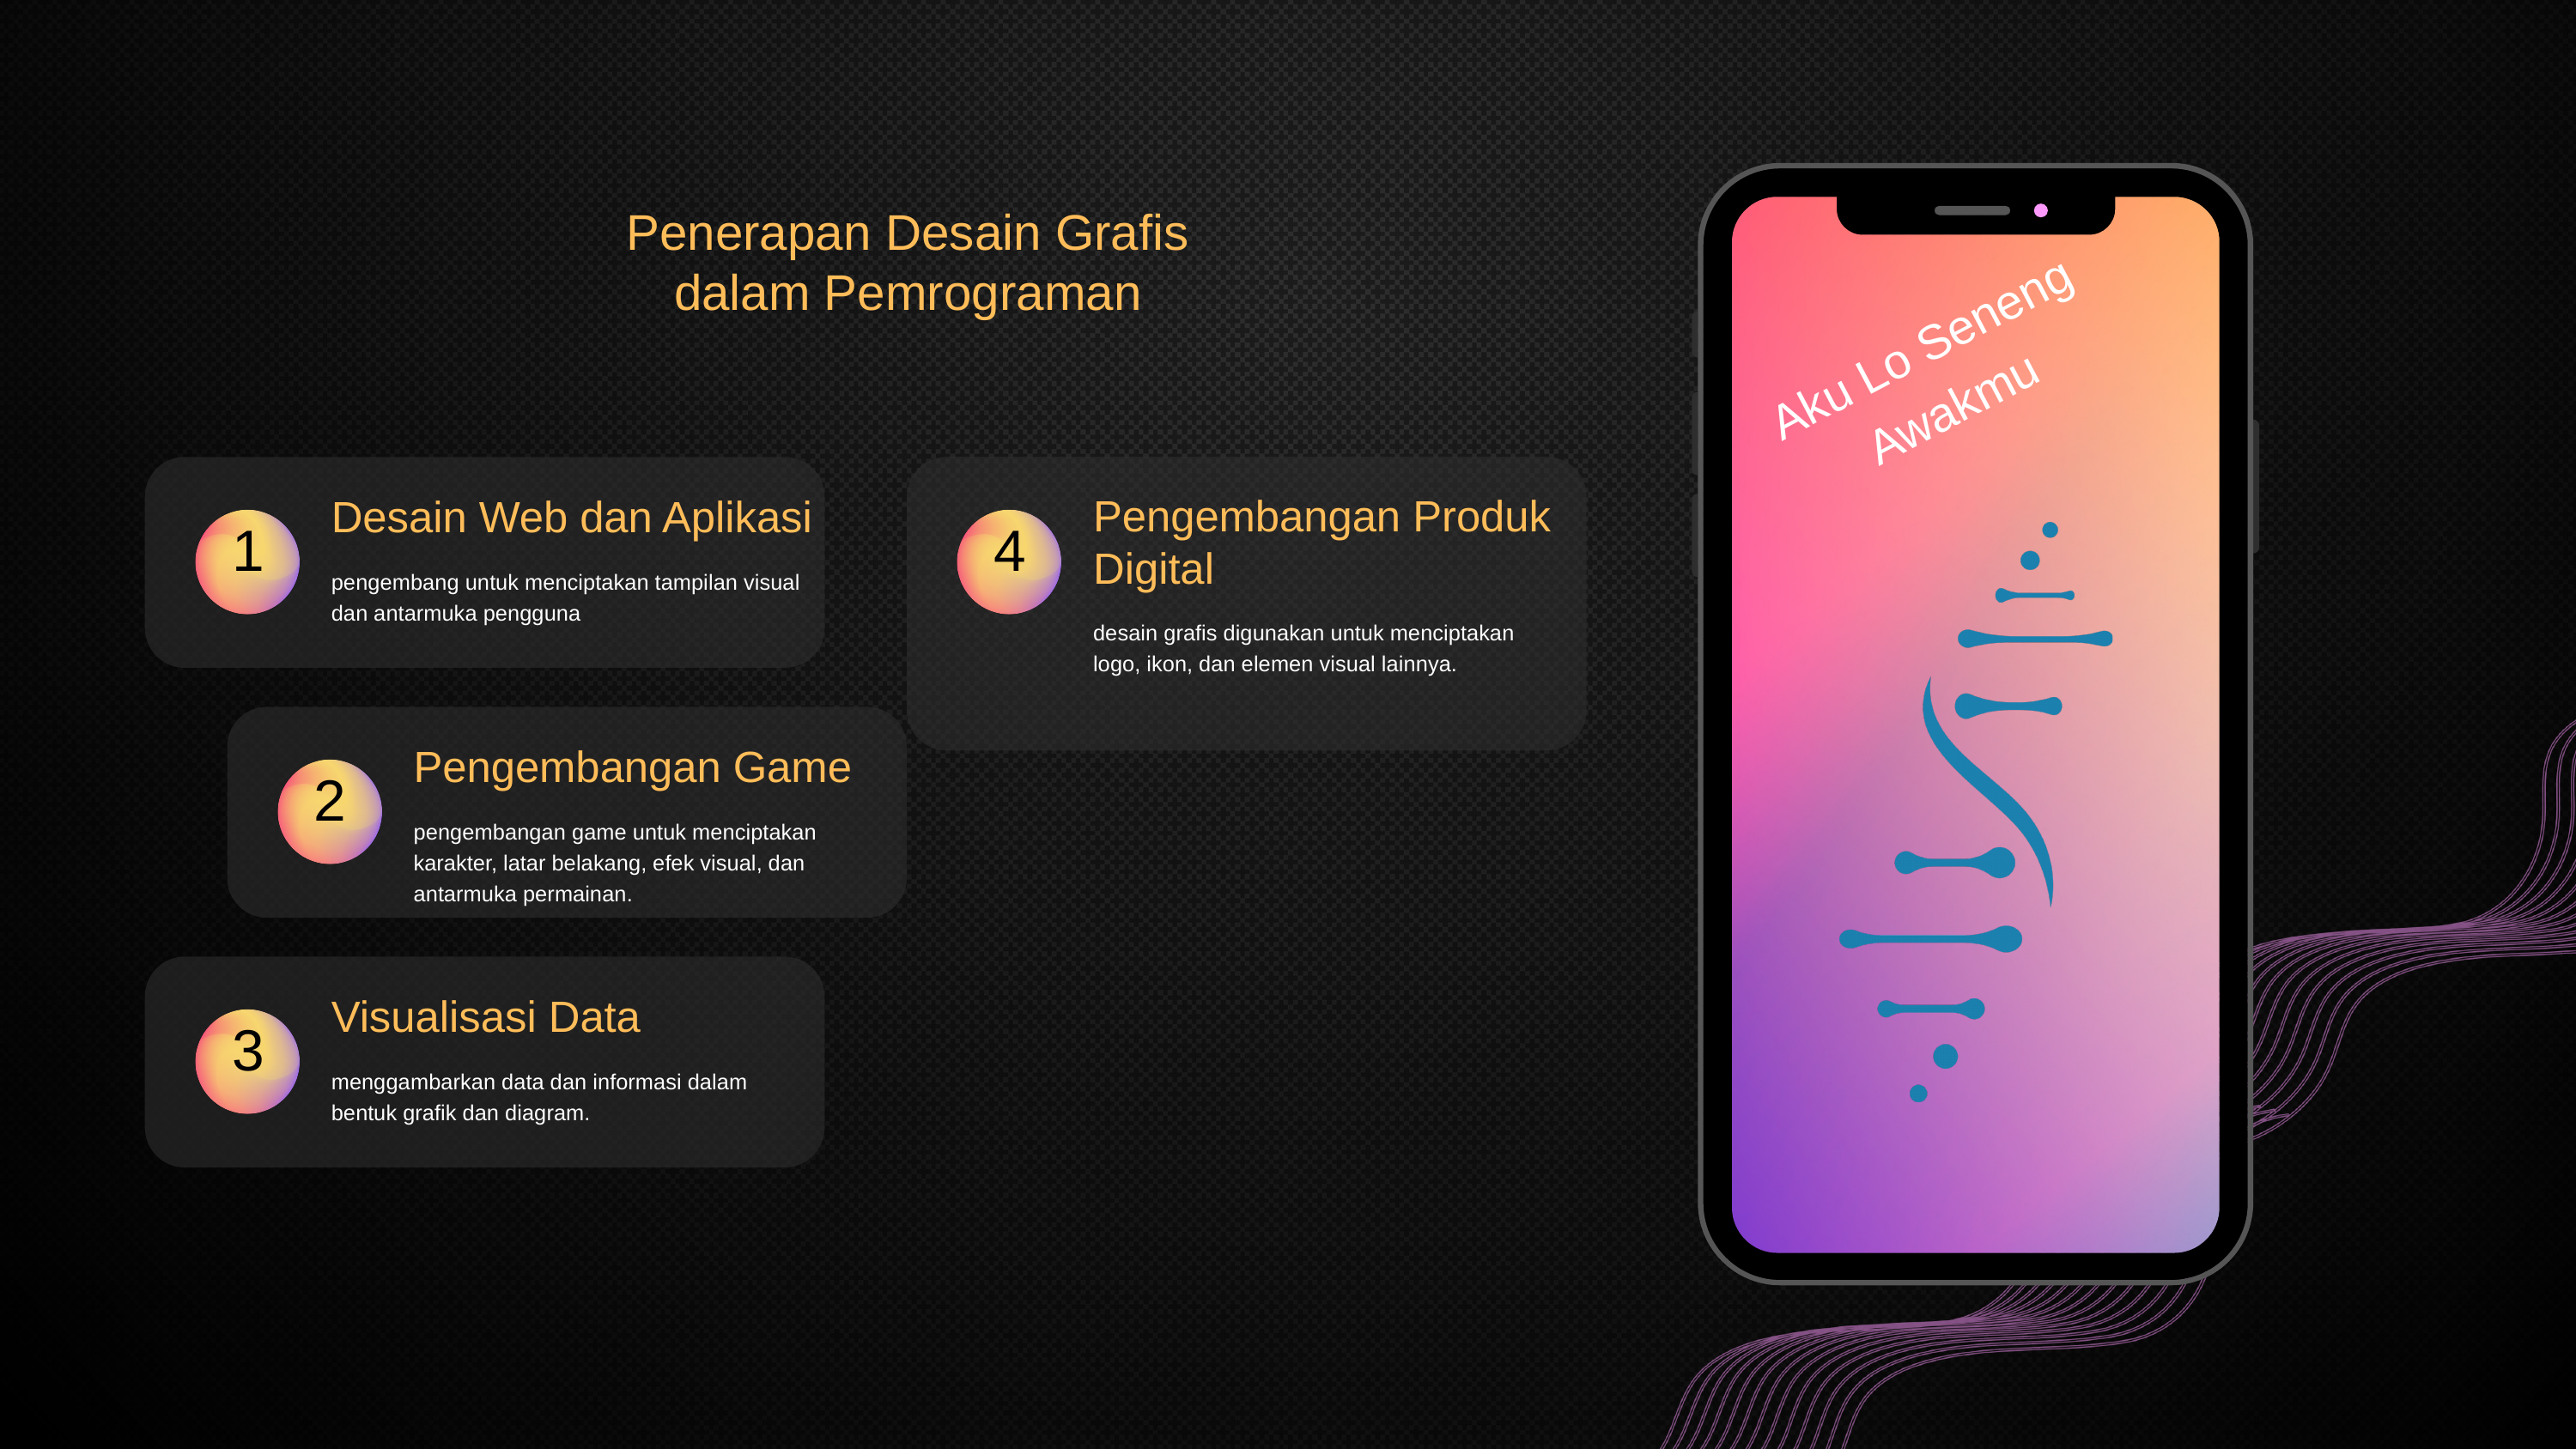

Penerapan Desain Grafis dalam Pemrograman
Aku Lo Seneng Awakmu

Pengembangan Produk Digital
Desain Web dan Aplikasi

4
1

pengembang untuk menciptakan tampilan visual dan antarmuka pengguna
desain grafis digunakan untuk menciptakan logo, ikon, dan elemen visual lainnya.

Pengembangan Game

2
pengembangan game untuk menciptakan karakter, latar belakang, efek visual, dan antarmuka permainan.

Visualisasi Data

3
menggambarkan data dan informasi dalam bentuk grafik dan diagram.